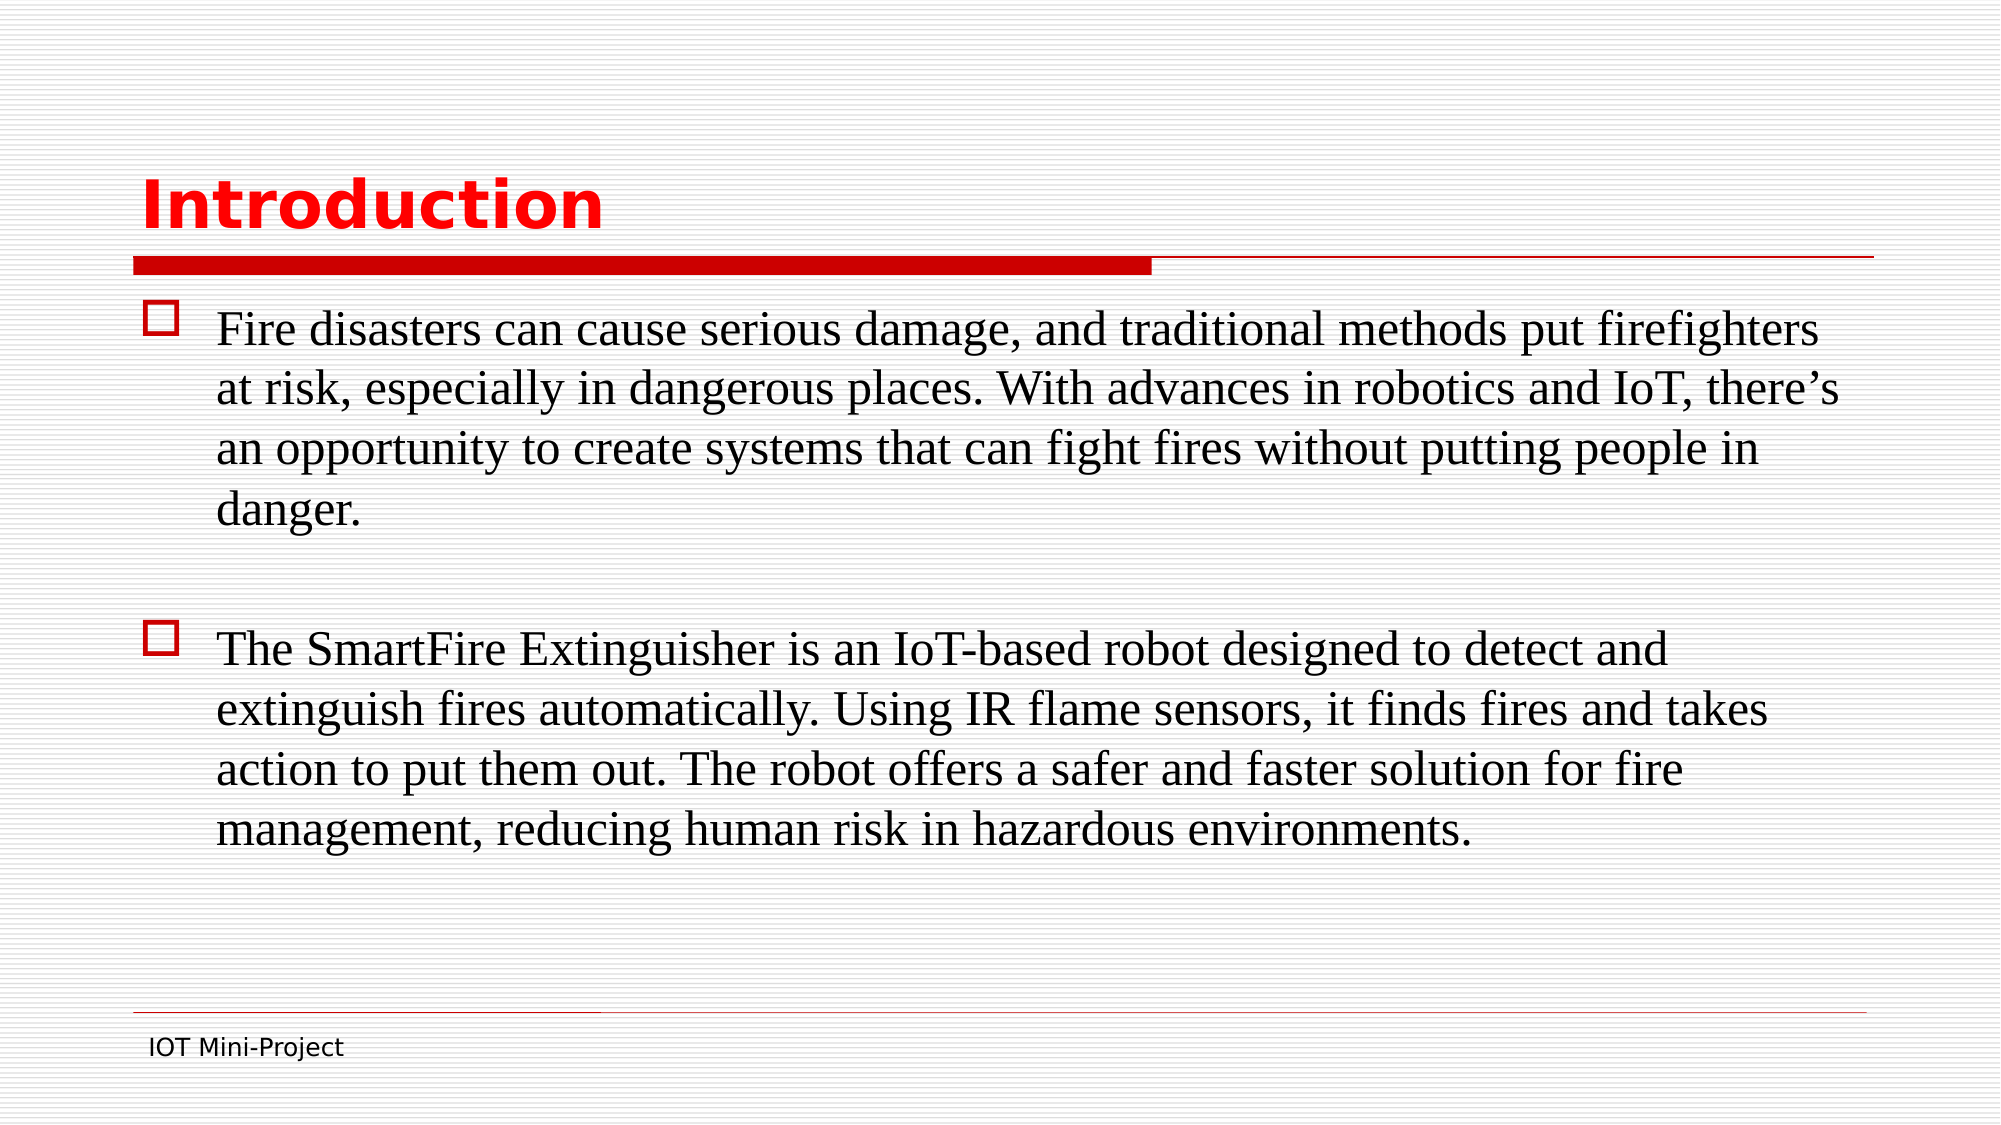

# Introduction
Fire disasters can cause serious damage, and traditional methods put firefighters at risk, especially in dangerous places. With advances in robotics and IoT, there’s an opportunity to create systems that can fight fires without putting people in danger.

The SmartFire Extinguisher is an IoT-based robot designed to detect and extinguish fires automatically. Using IR flame sensors, it finds fires and takes action to put them out. The robot offers a safer and faster solution for fire management, reducing human risk in hazardous environments.
IOT Mini-Project